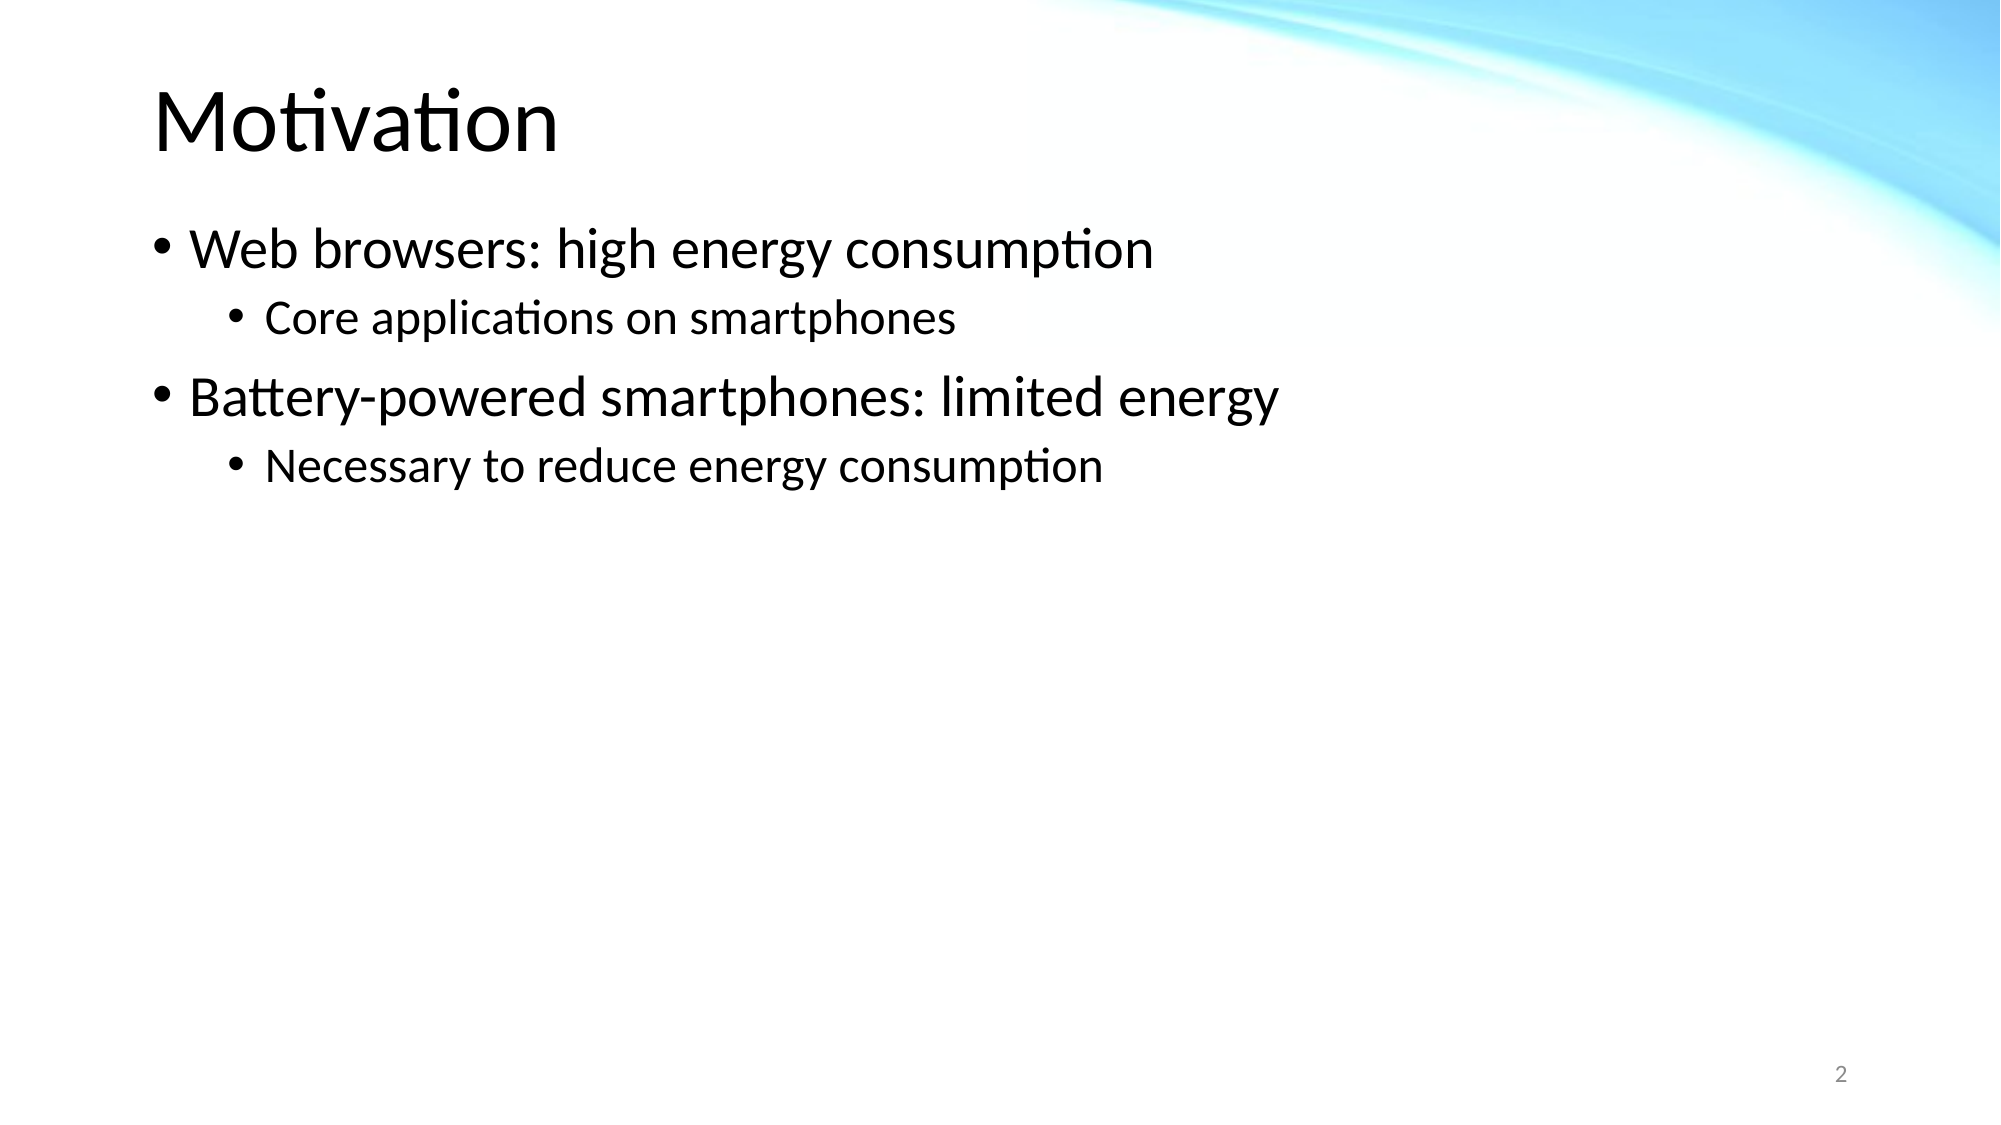

# Motivation
Web browsers: high energy consumption
Core applications on smartphones
Battery-powered smartphones: limited energy
Necessary to reduce energy consumption

2